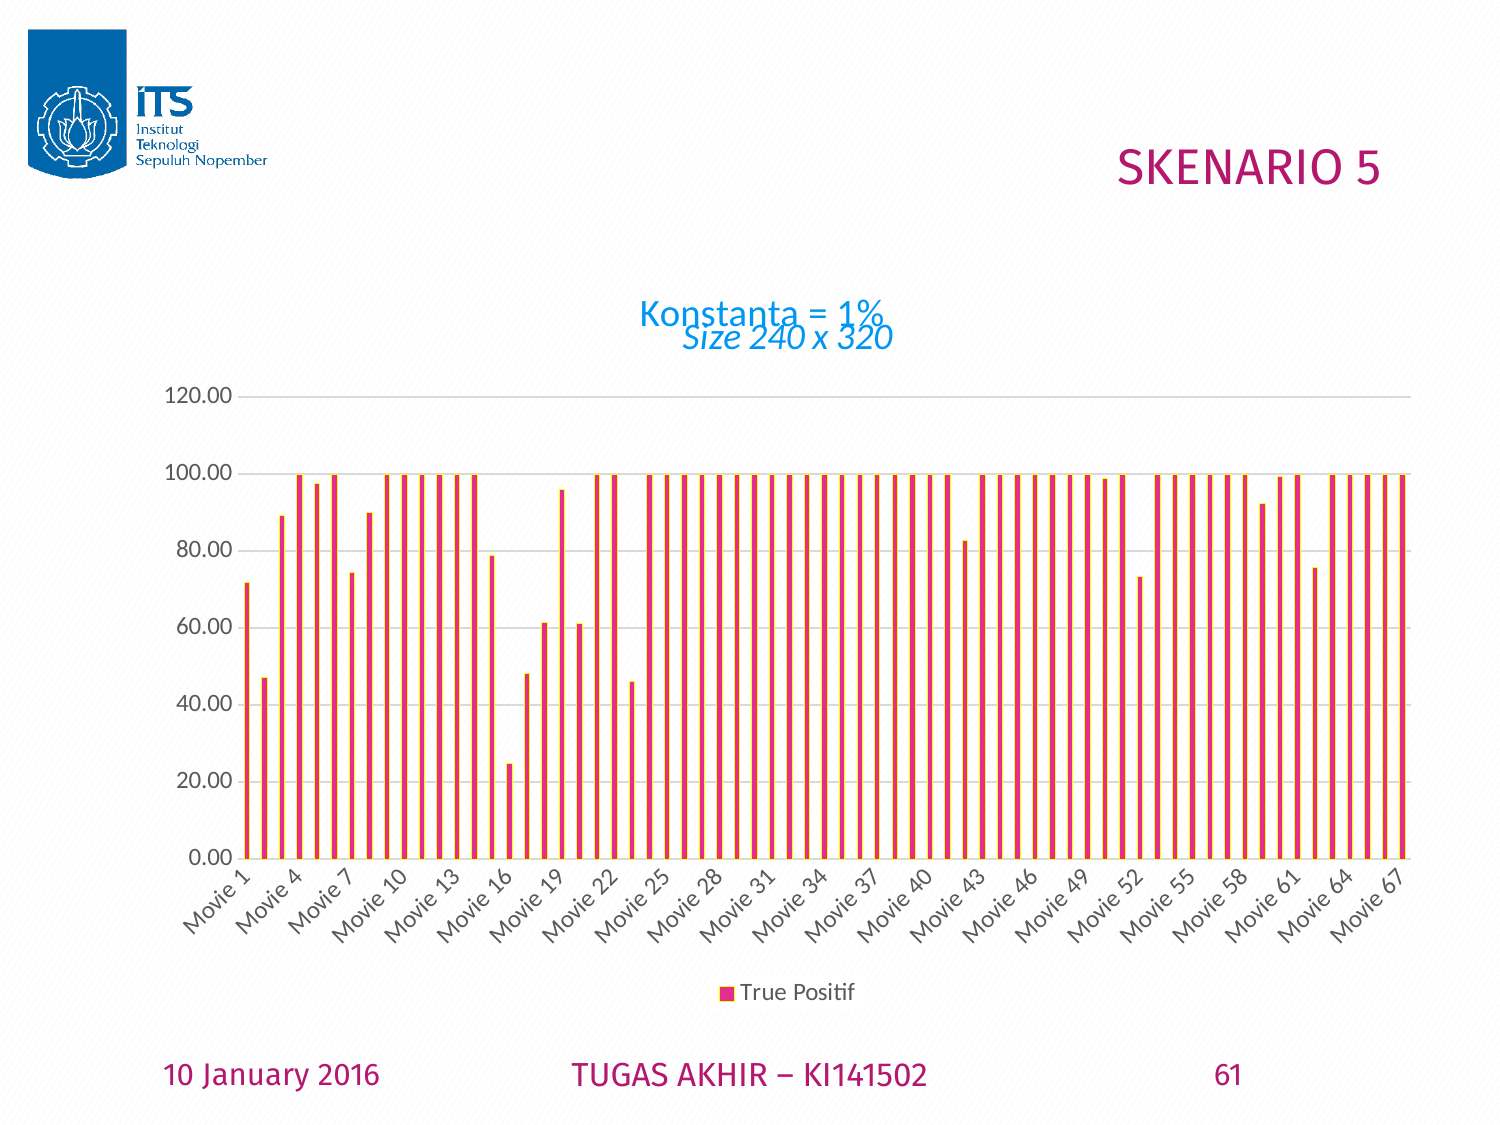

# SKENARIO 5

### Chart: Konstanta = 1%

| Category |
|---|

### Chart: Size 240 x 320

| Category | True Positif |
|---|---|
| Movie 1 | 71.875 |
| Movie 2 | 47.05882352941176 |
| Movie 3 | 89.2156862745098 |
| Movie 4 | 100.0 |
| Movie 5 | 97.54901960784314 |
| Movie 6 | 100.0 |
| Movie 7 | 74.50980392156863 |
| Movie 8 | 89.8989898989899 |
| Movie 9 | 100.0 |
| Movie 10 | 100.0 |
| Movie 11 | 100.0 |
| Movie 12 | 100.0 |
| Movie 13 | 100.0 |
| Movie 14 | 100.0 |
| Movie 15 | 78.92156862745098 |
| Movie 16 | 24.691358024691358 |
| Movie 17 | 48.148148148148145 |
| Movie 18 | 61.53846153846154 |
| Movie 19 | 96.07843137254902 |
| Movie 20 | 61.274509803921575 |
| Movie 21 | 100.0 |
| Movie 22 | 100.0 |
| Movie 23 | 46.15384615384615 |
| Movie 24 | 100.0 |
| Movie 25 | 100.0 |
| Movie 26 | 100.0 |
| Movie 27 | 100.0 |
| Movie 28 | 100.0 |
| Movie 29 | 100.0 |
| Movie 30 | 100.0 |
| Movie 31 | 100.0 |
| Movie 32 | 100.0 |
| Movie 33 | 100.0 |
| Movie 34 | 100.0 |
| Movie 35 | 100.0 |
| Movie 36 | 100.0 |
| Movie 37 | 100.0 |
| Movie 38 | 100.0 |
| Movie 39 | 100.0 |
| Movie 40 | 100.0 |
| Movie 41 | 100.0 |
| Movie 42 | 82.71604938271605 |
| Movie 43 | 100.0 |
| Movie 44 | 100.0 |
| Movie 45 | 100.0 |
| Movie 46 | 100.0 |
| Movie 47 | 100.0 |
| Movie 48 | 100.0 |
| Movie 49 | 100.0 |
| Movie 50 | 98.81656804733728 |
| Movie 51 | 100.0 |
| Movie 52 | 73.48066298342542 |
| Movie 53 | 100.0 |
| Movie 54 | 100.0 |
| Movie 55 | 100.0 |
| Movie 56 | 100.0 |
| Movie 57 | 100.0 |
| Movie 58 | 100.0 |
| Movie 59 | 92.3076923076923 |
| Movie 60 | 99.40828402366864 |
| Movie 61 | 100.0 |
| Movie 62 | 75.69060773480663 |
| Movie 63 | 100.0 |
| Movie 64 | 100.0 |
| Movie 65 | 100.0 |
| Movie 66 | 100.0 |
| Movie 67 | 100.0 |
10 January 2016
TUGAS AKHIR – KI141502
61